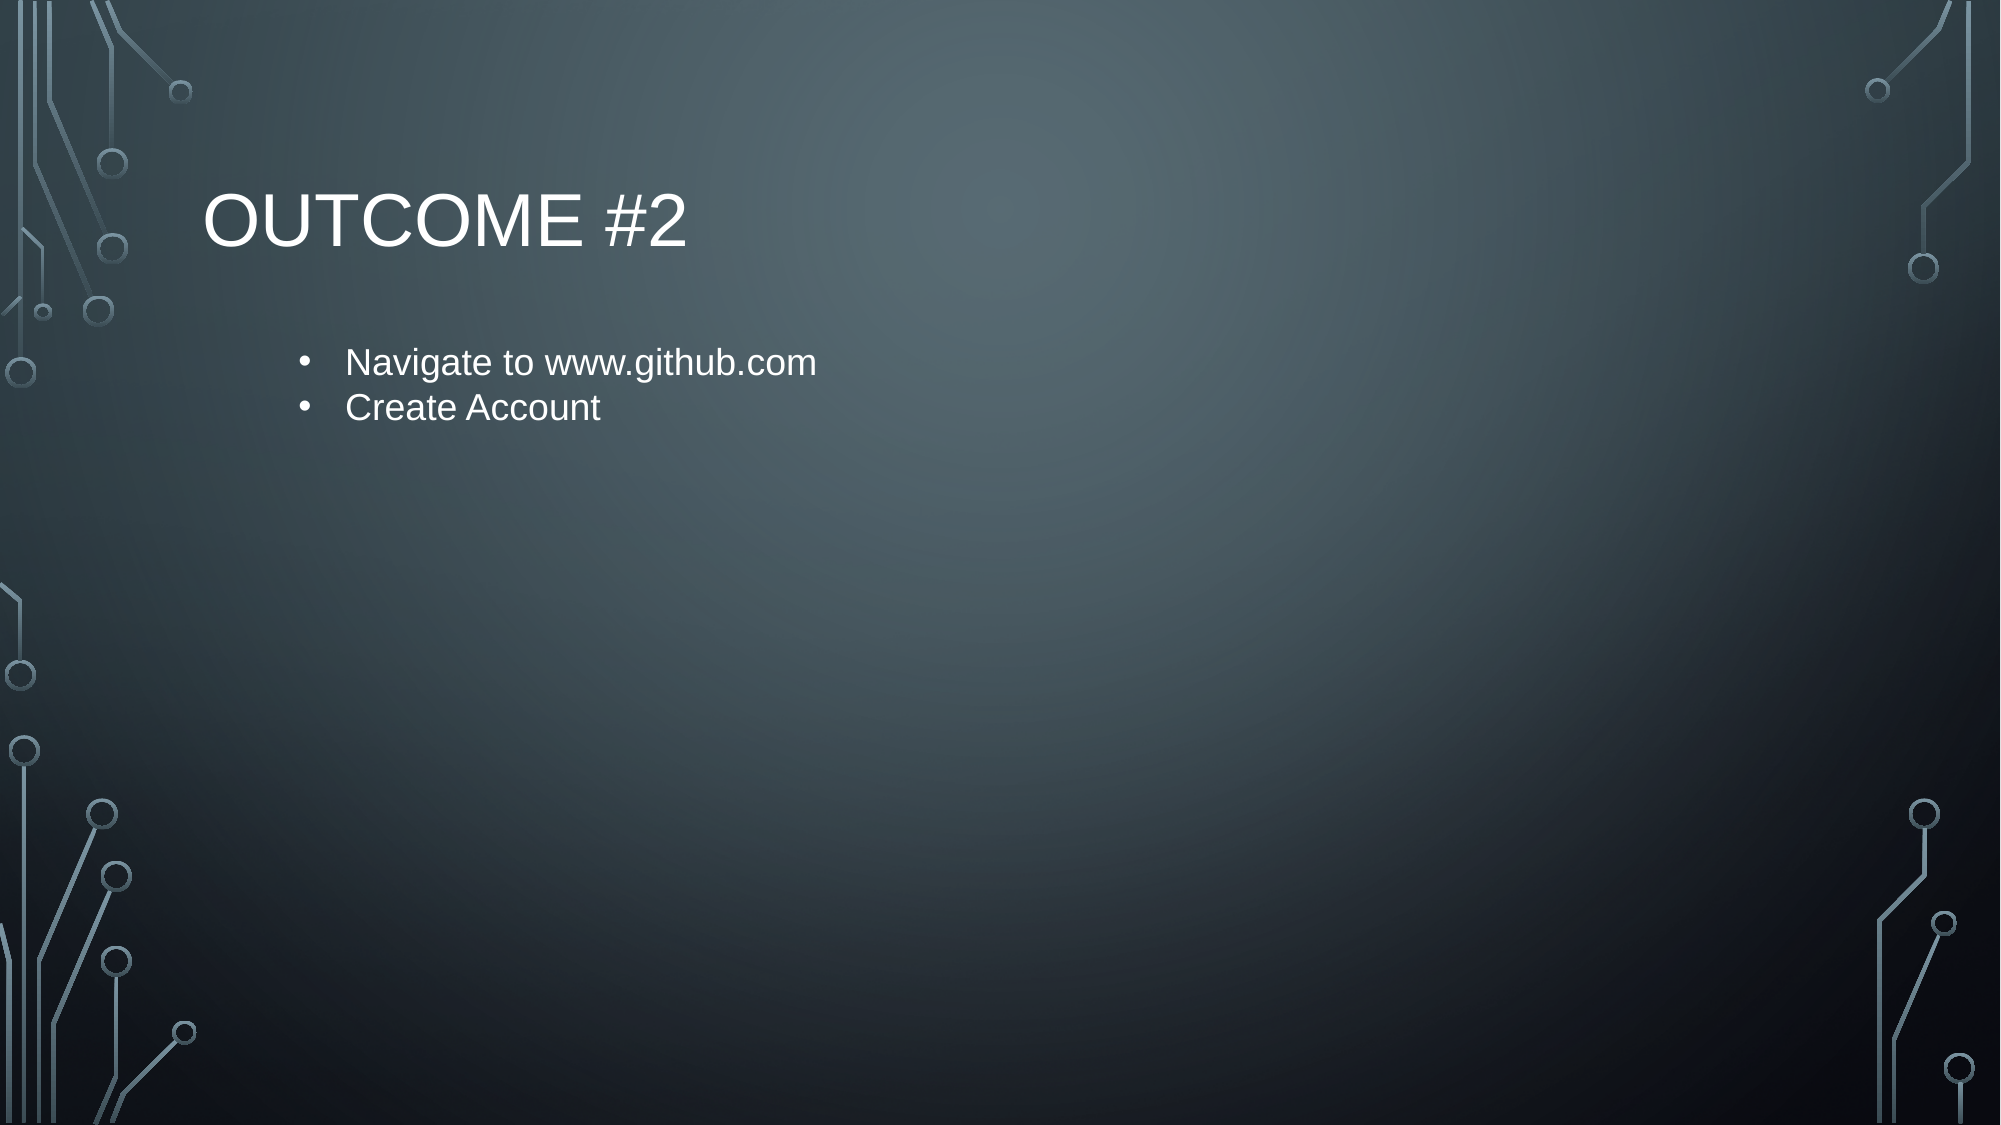

# Outcome #2
Navigate to www.github.com
Create Account